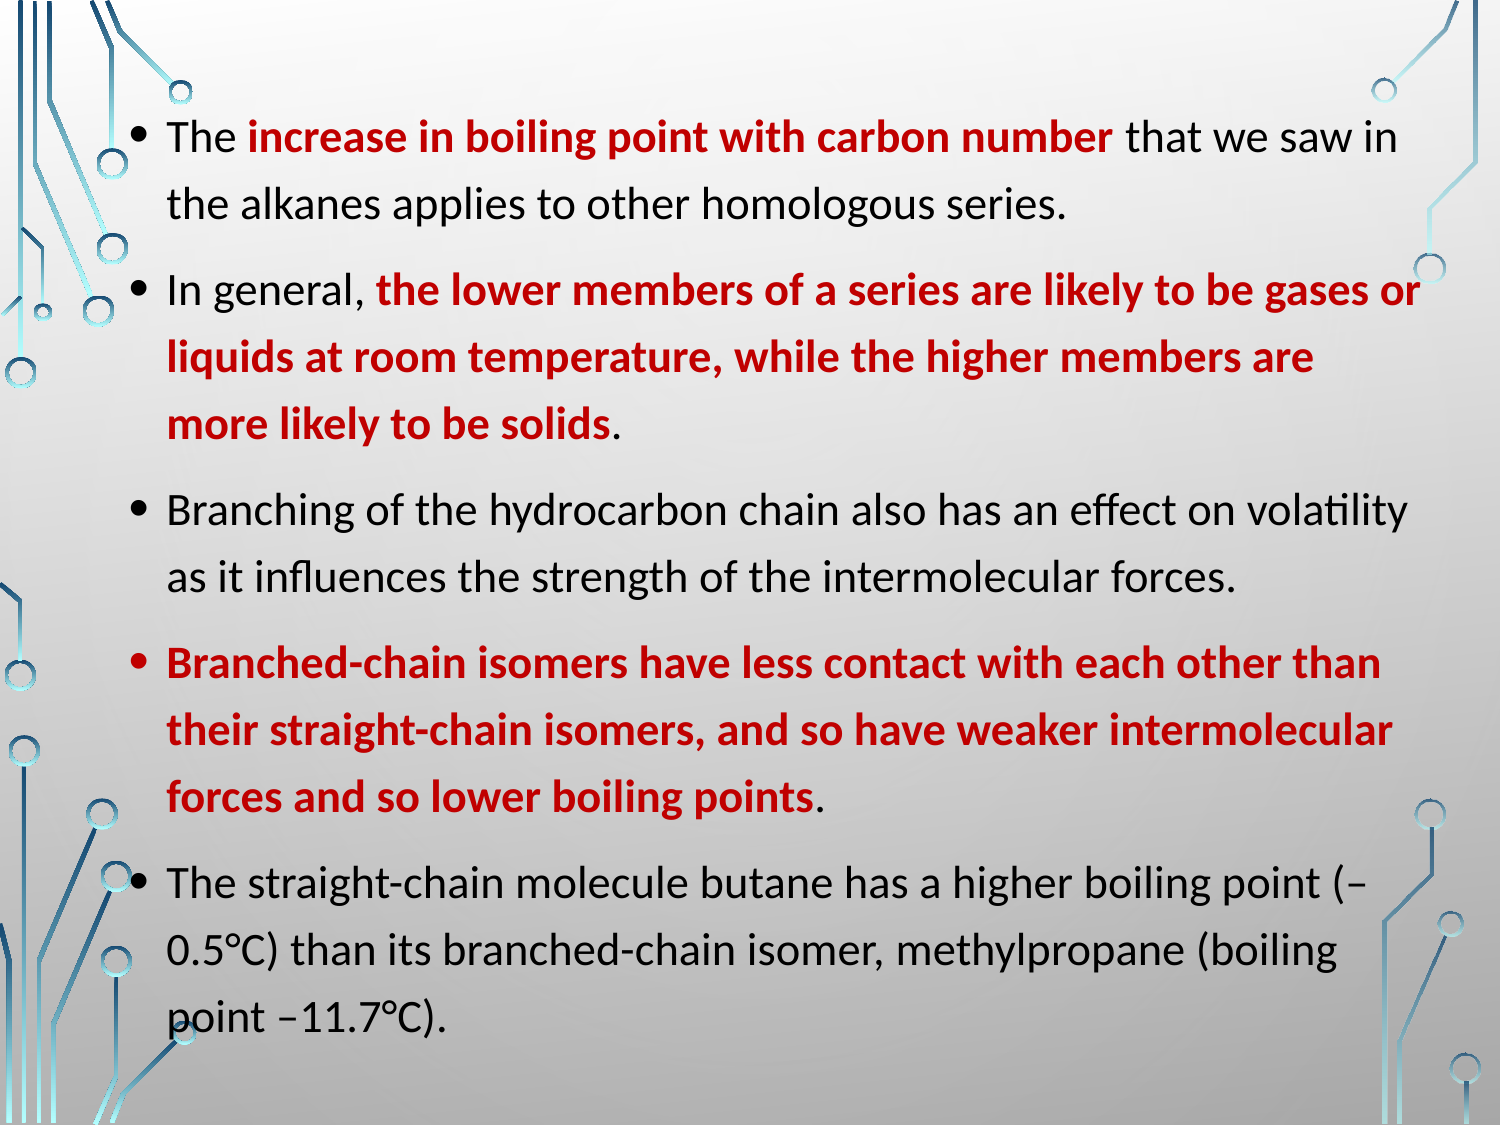

The increase in boiling point with carbon number that we saw in the alkanes applies to other homologous series.
In general, the lower members of a series are likely to be gases or liquids at room temperature, while the higher members are more likely to be solids.
Branching of the hydrocarbon chain also has an effect on volatility as it influences the strength of the intermolecular forces.
Branched-chain isomers have less contact with each other than their straight-chain isomers, and so have weaker intermolecular forces and so lower boiling points.
The straight-chain molecule butane has a higher boiling point (–0.5°C) than its branched-chain isomer, methylpropane (boiling point –11.7°C).